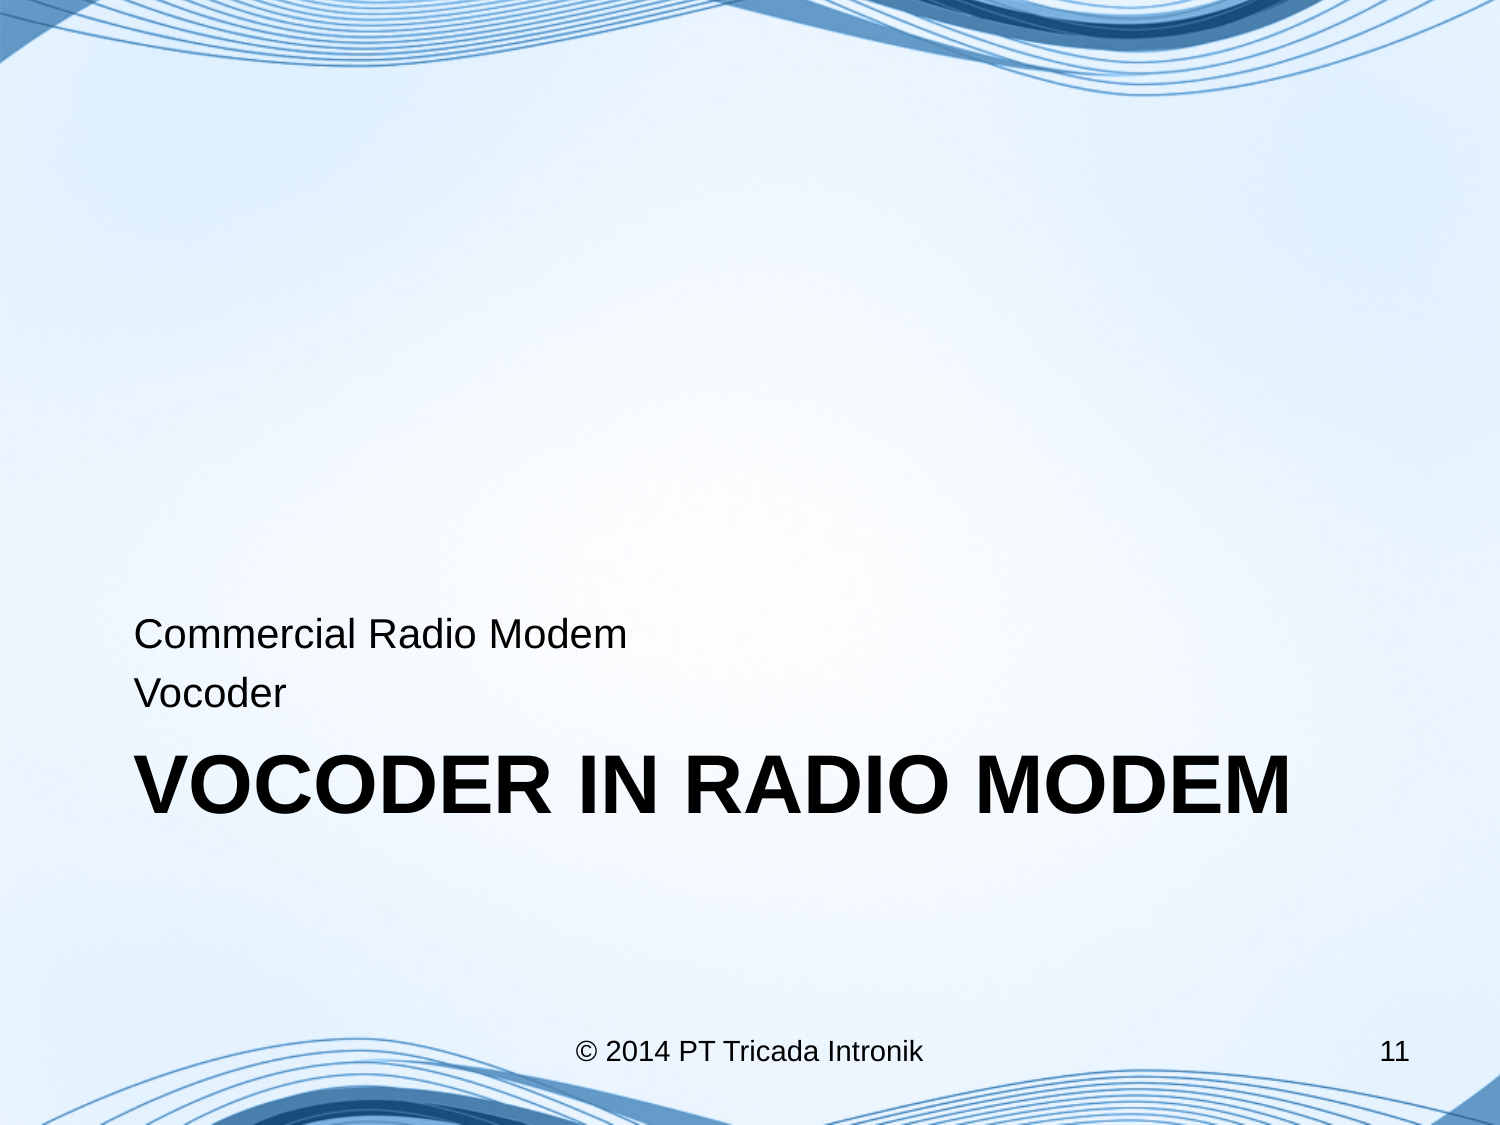

Commercial Radio Modem
Vocoder
# Vocoder in Radio Modem

© 2014 PT Tricada Intronik
11